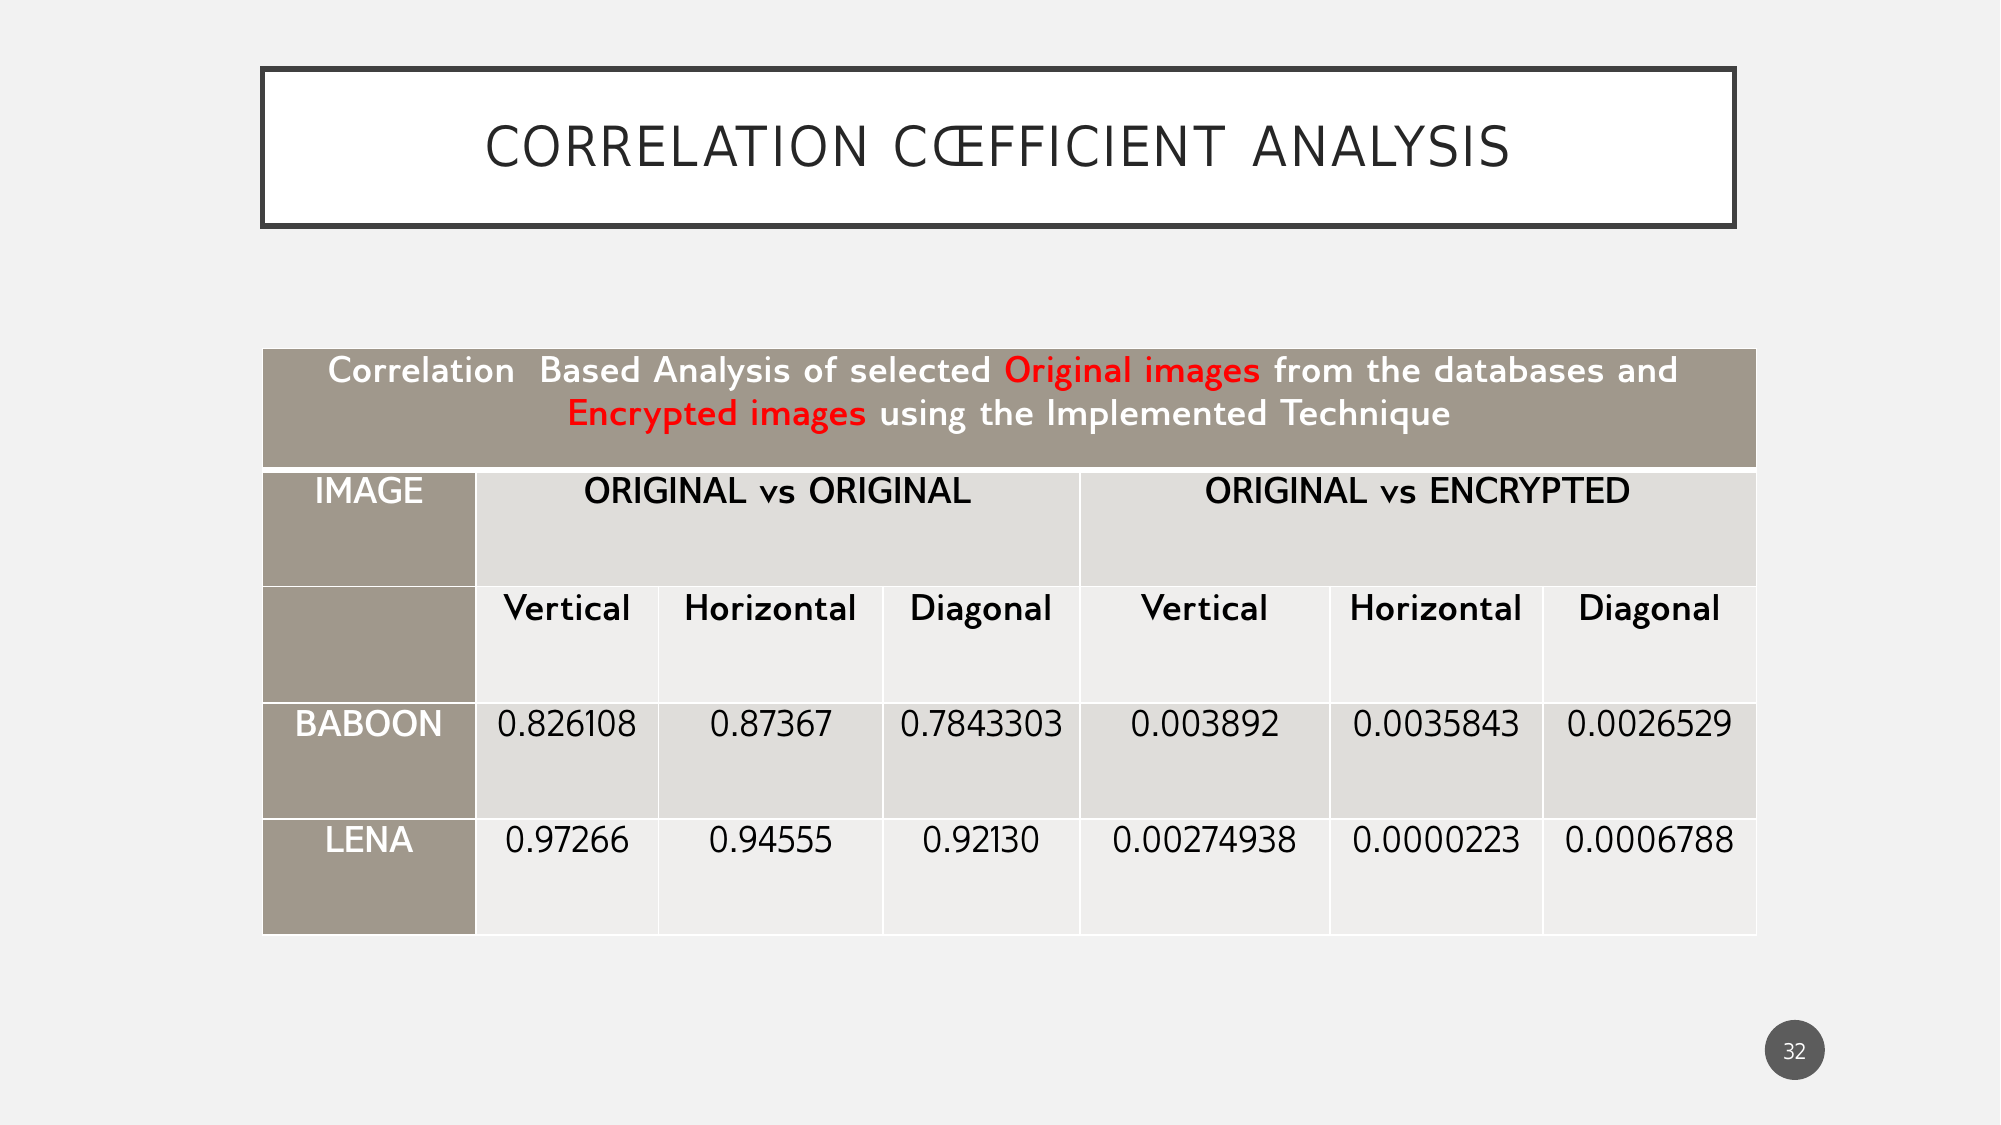

# Correlation Coefficient analysis
| Correlation Based Analysis of selected Original images from the databases and Encrypted images using the Implemented Technique |  |  |  |  |  |  |
| --- | --- | --- | --- | --- | --- | --- |
| IMAGE | ORIGINAL vs ORIGINAL |  |  | ORIGINAL vs ENCRYPTED |  |  |
|  | Vertical | Horizontal | Diagonal | Vertical | Horizontal | Diagonal |
| BABOON | 0.826108 | 0.87367 | 0.7843303 | 0.003892 | 0.0035843 | 0.0026529 |
| LENA | 0.97266 | 0.94555 | 0.92130 | 0.00274938 | 0.0000223 | 0.0006788 |
32